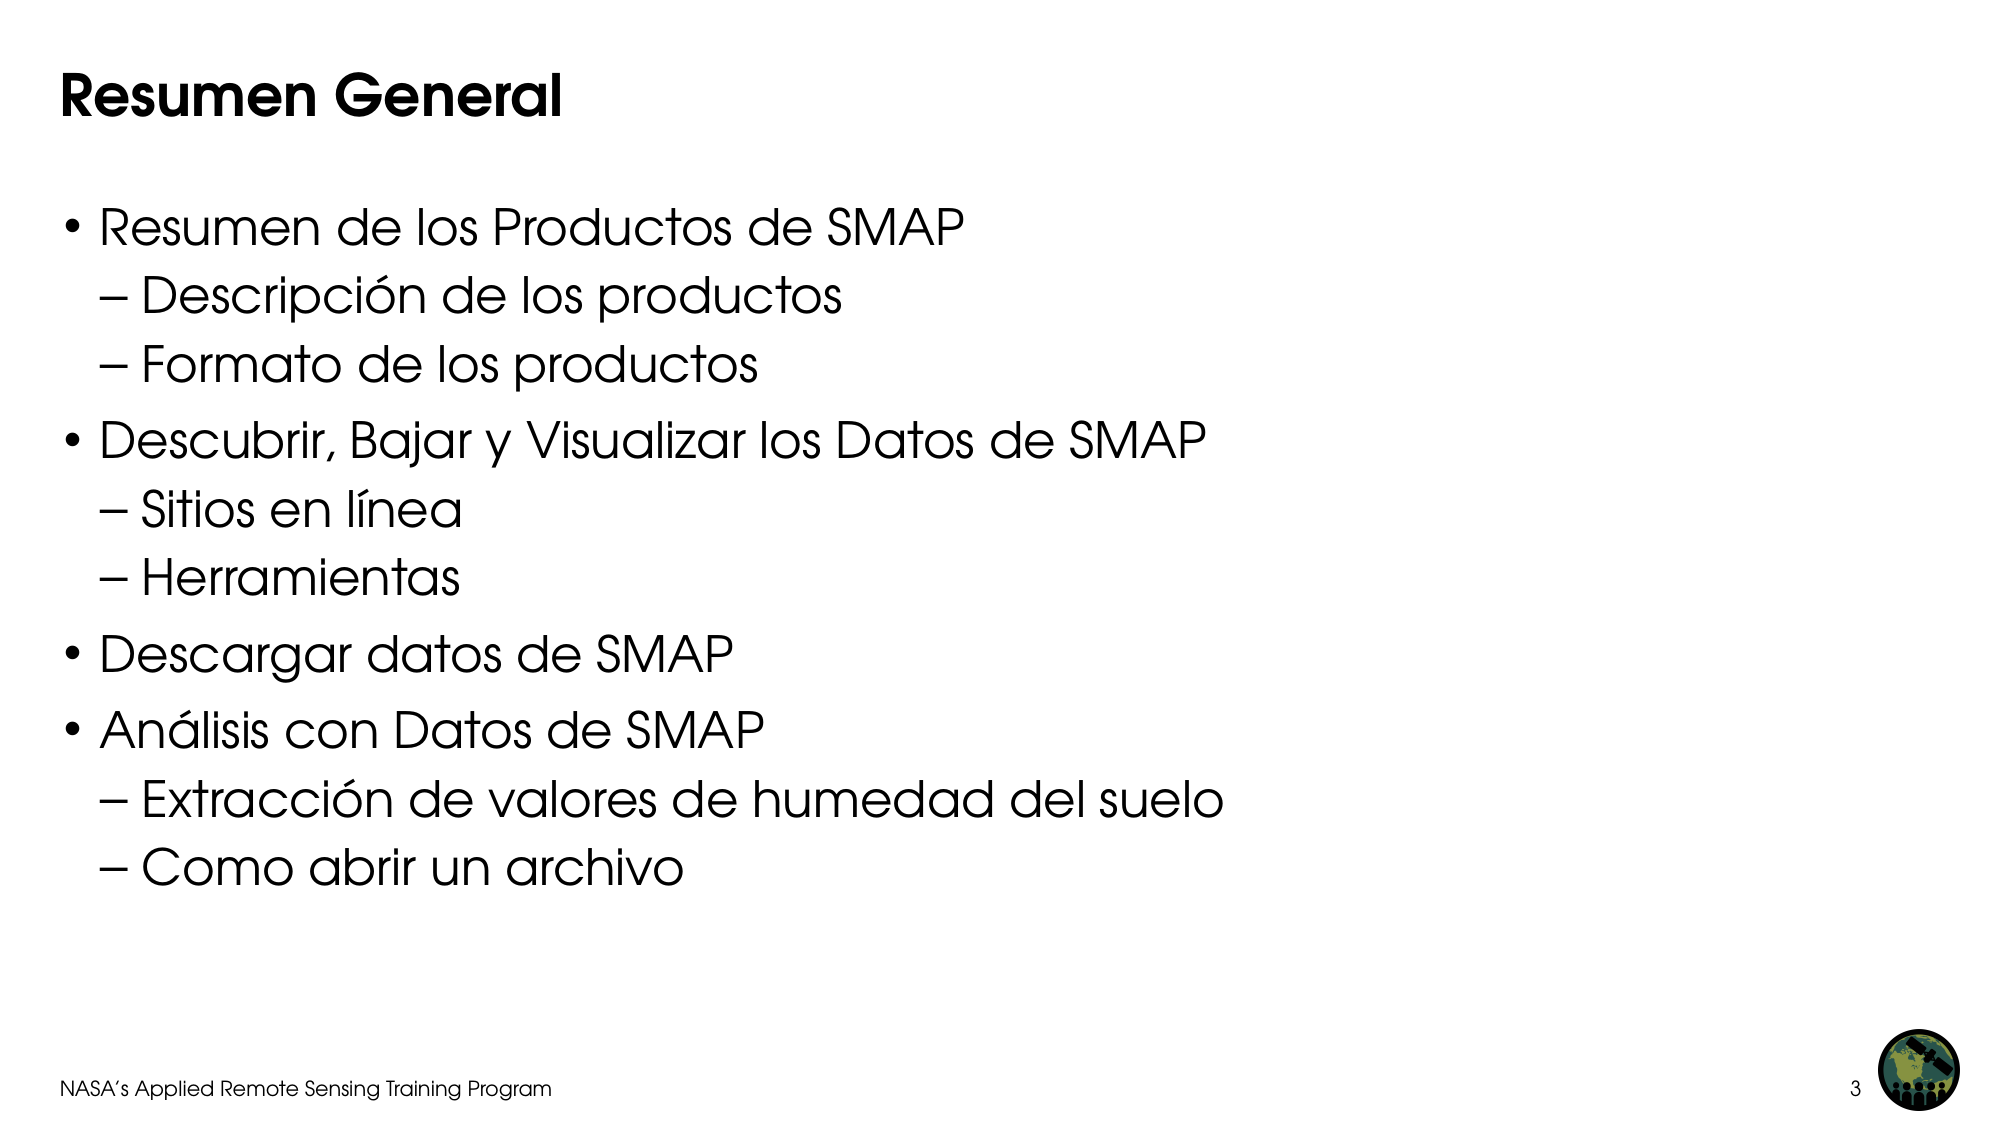

# Resumen General
Resumen de los Productos de SMAP
Descripción de los productos
Formato de los productos
Descubrir, Bajar y Visualizar los Datos de SMAP
Sitios en línea
Herramientas
Descargar datos de SMAP
Análisis con Datos de SMAP
Extracción de valores de humedad del suelo
Como abrir un archivo